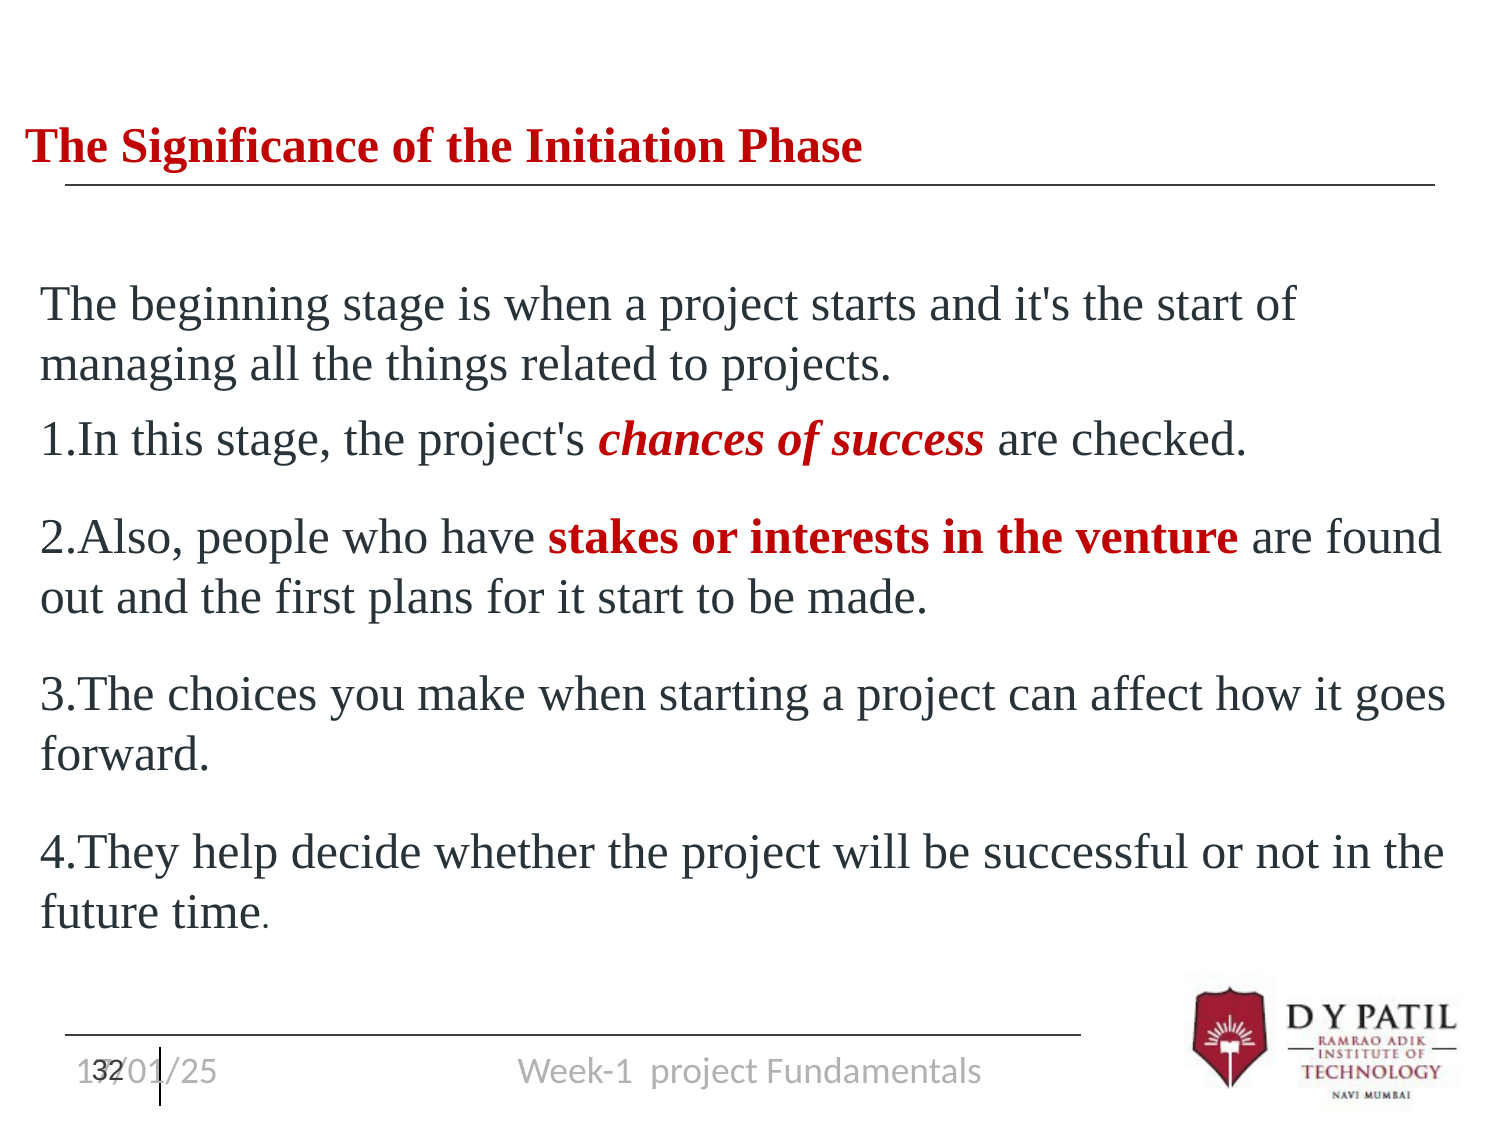

# The Significance of the Initiation Phase
The beginning stage is when a project starts and it's the start of managing all the things related to projects.
In this stage, the project's chances of success are checked.
Also, people who have stakes or interests in the venture are found out and the first plans for it start to be made.
The choices you make when starting a project can affect how it goes forward.
They help decide whether the project will be successful or not in the future time.

17/01/25
Week-1  project Fundamentals
32